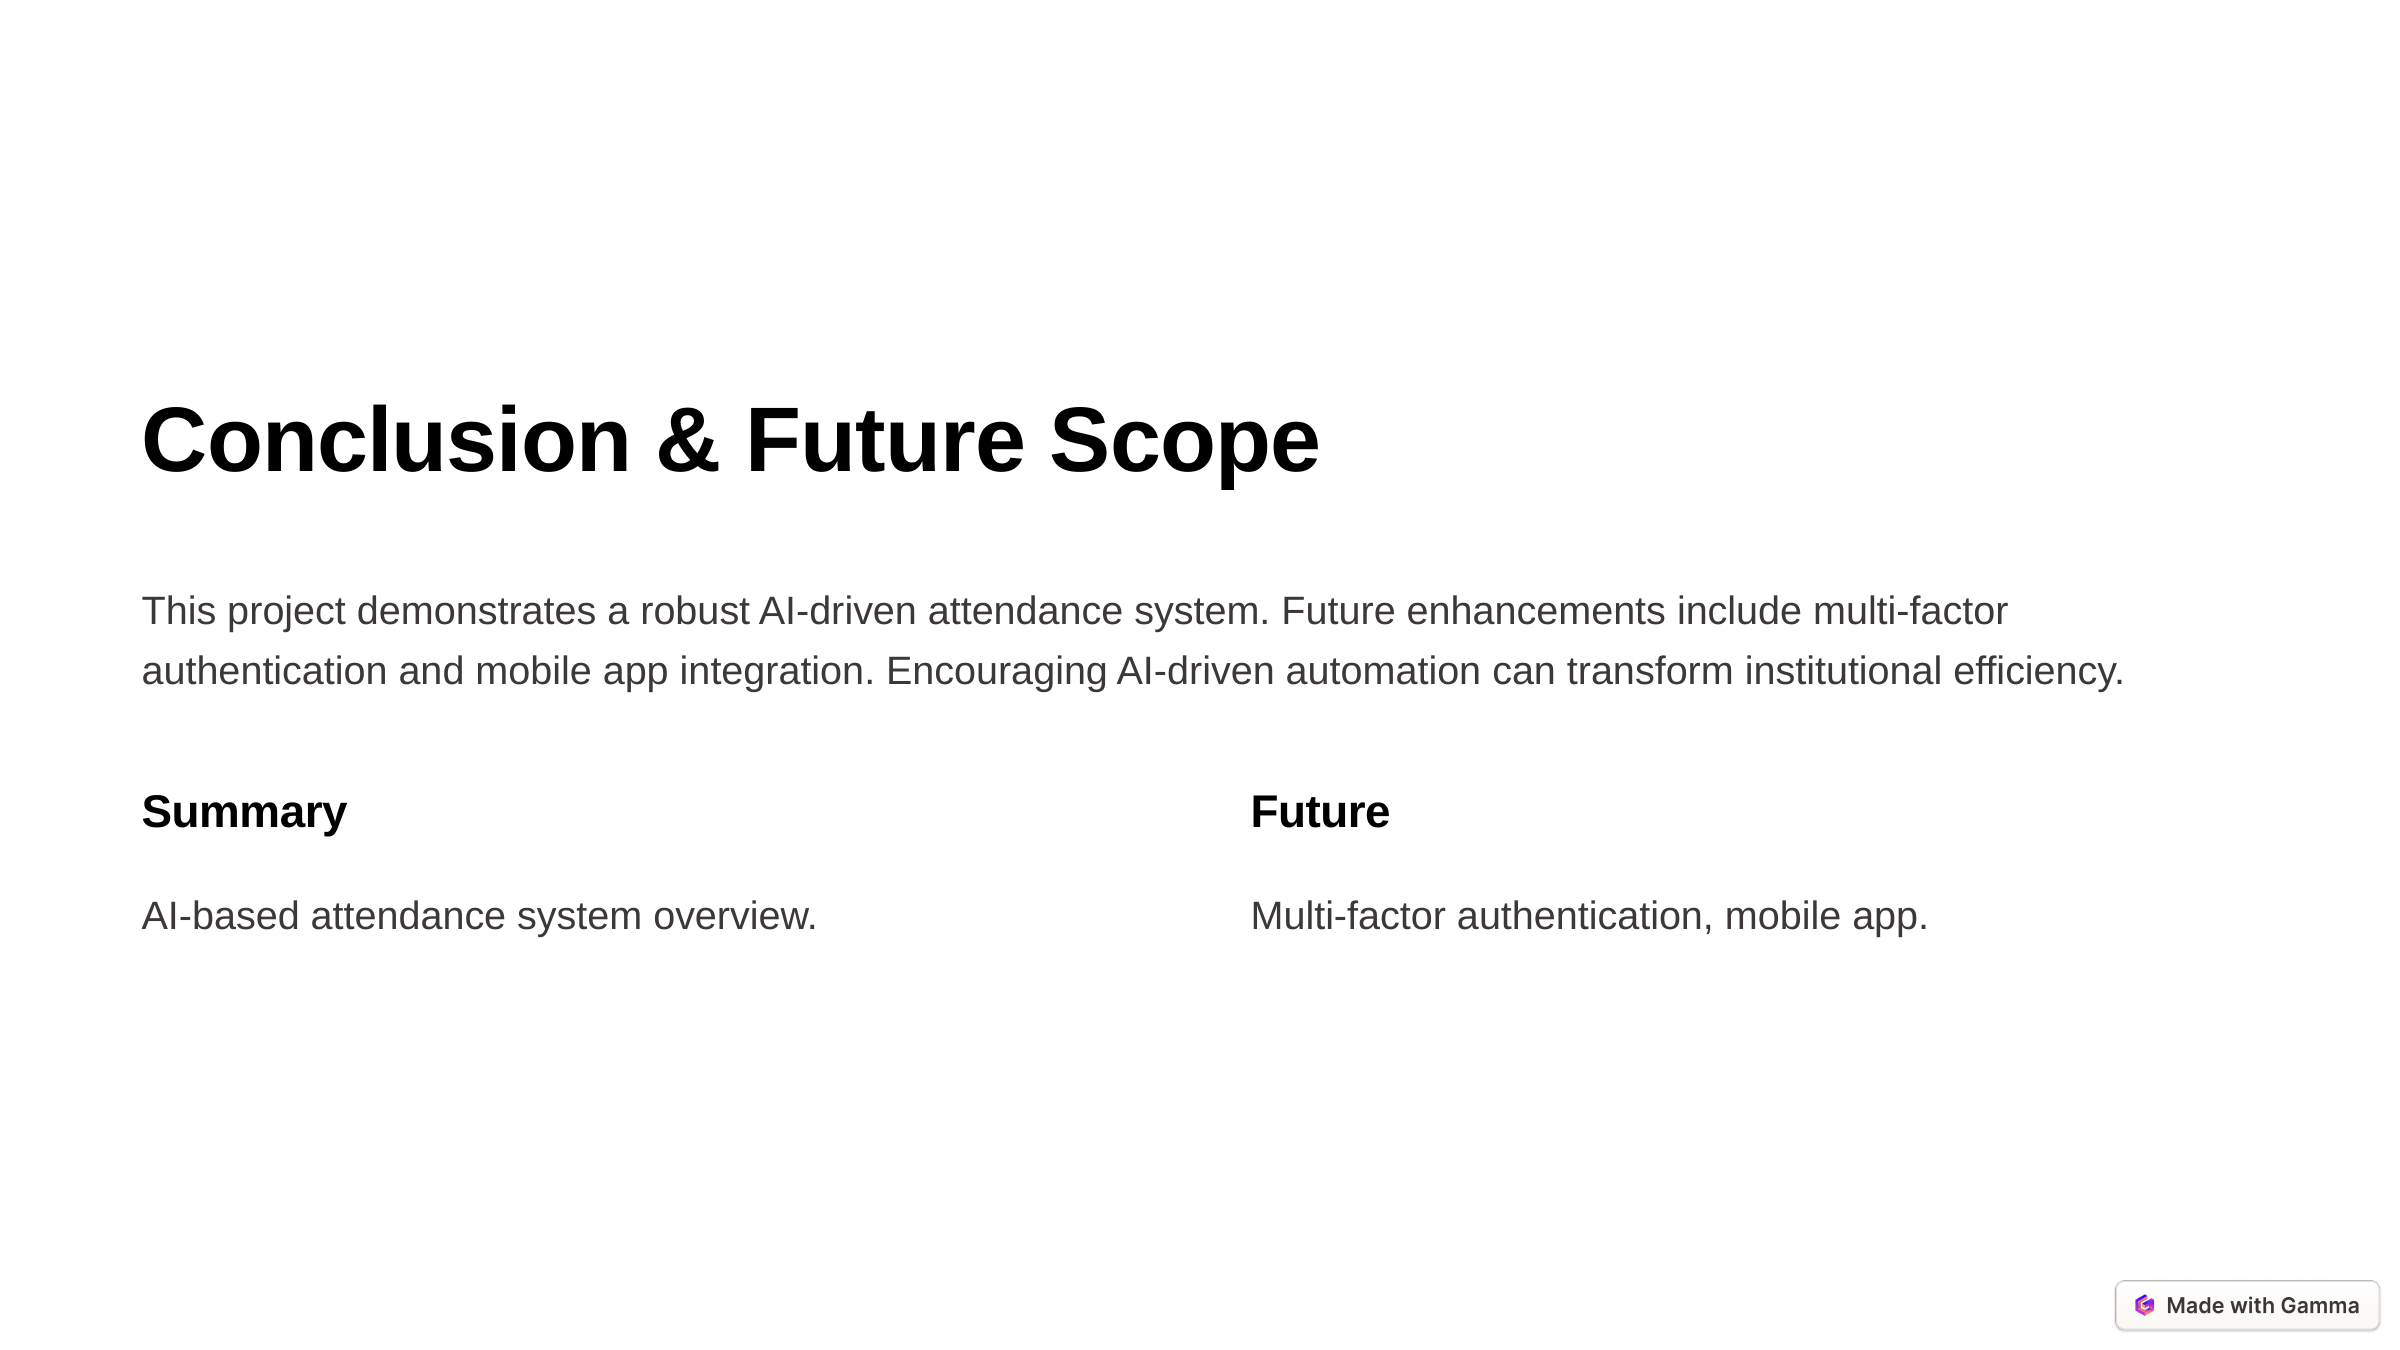

Conclusion & Future Scope
This project demonstrates a robust AI-driven attendance system. Future enhancements include multi-factor authentication and mobile app integration. Encouraging AI-driven automation can transform institutional efficiency.
Summary
Future
AI-based attendance system overview.
Multi-factor authentication, mobile app.